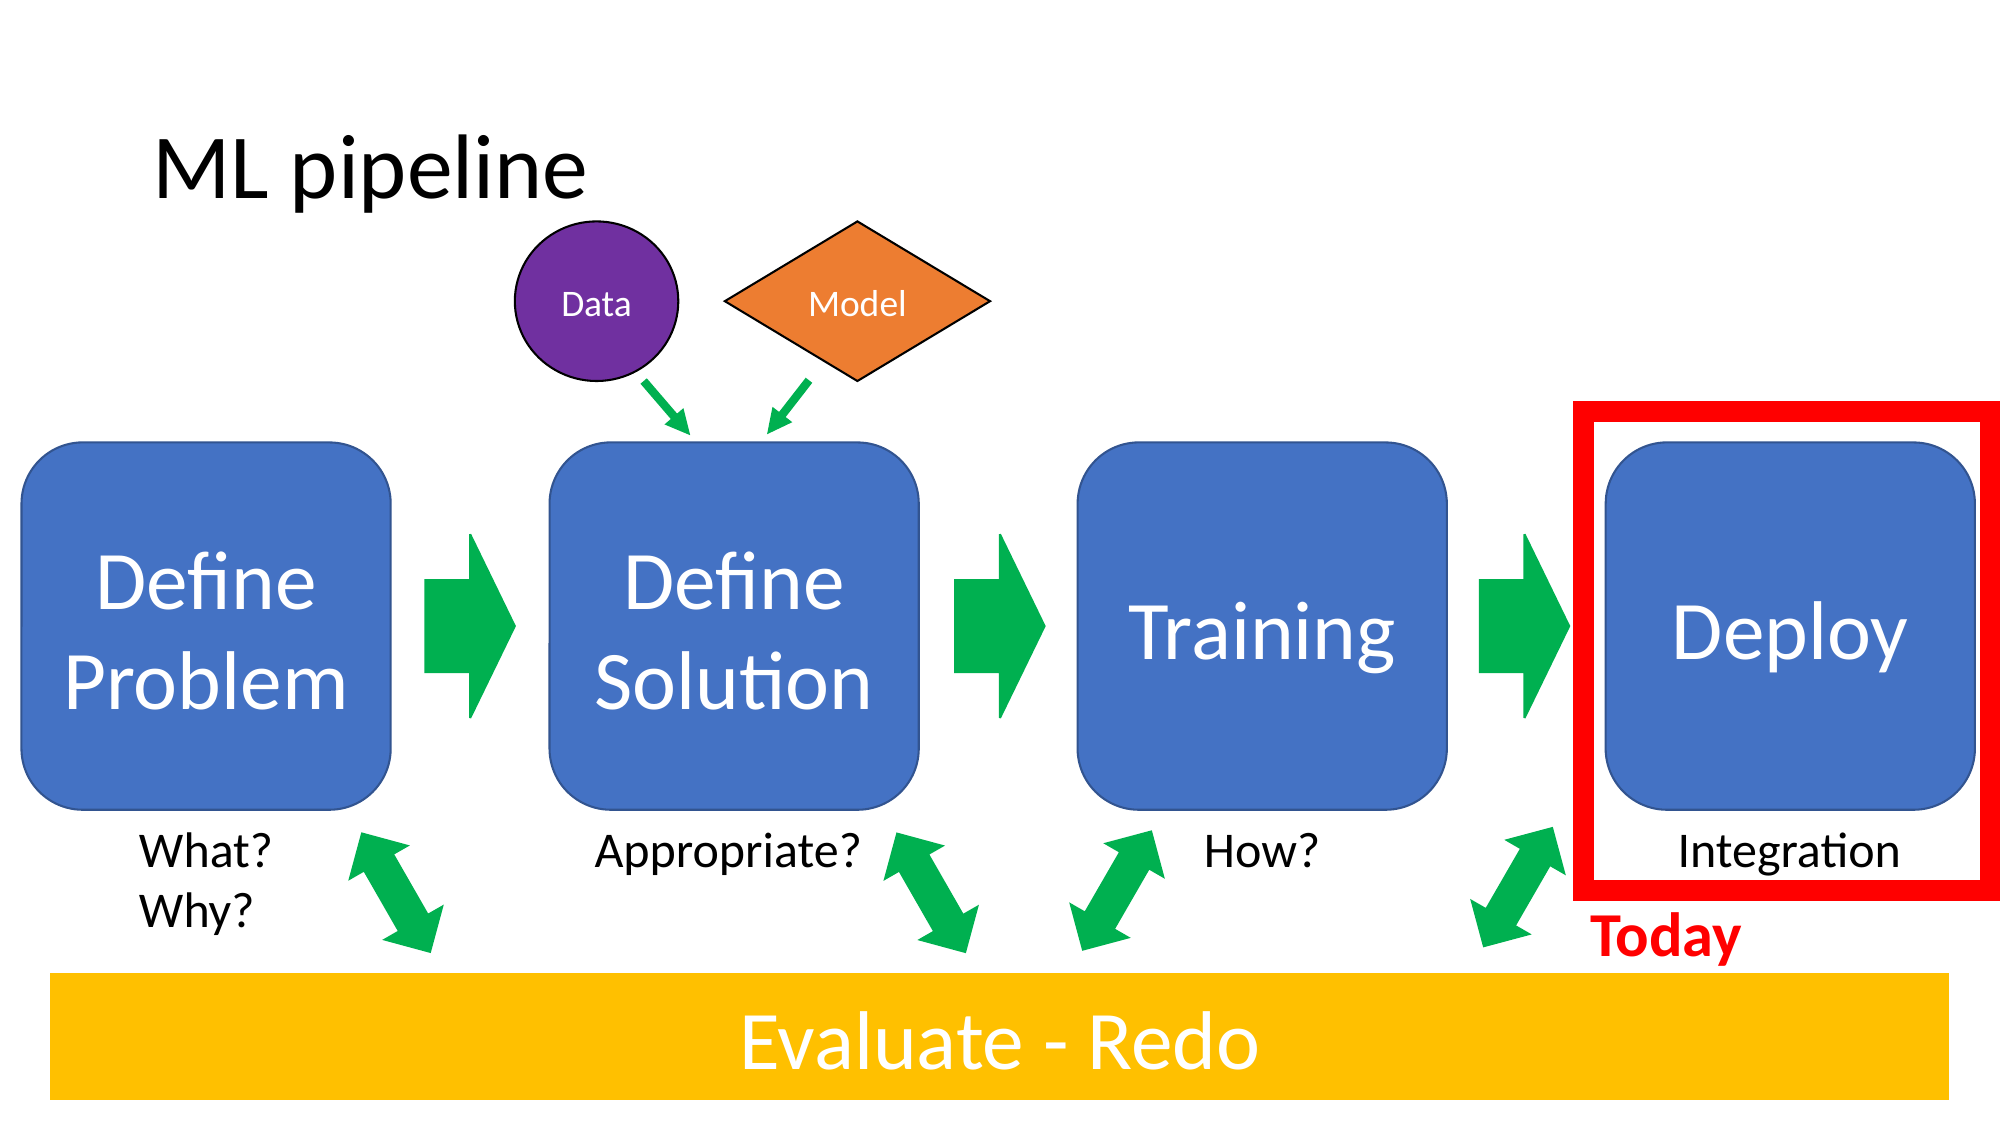

# ML pipeline
Data
Model

Define Problem
Define Solution
Training
Deploy

What?
Why?
Appropriate?
Integration
How?

Today
Evaluate - Redo